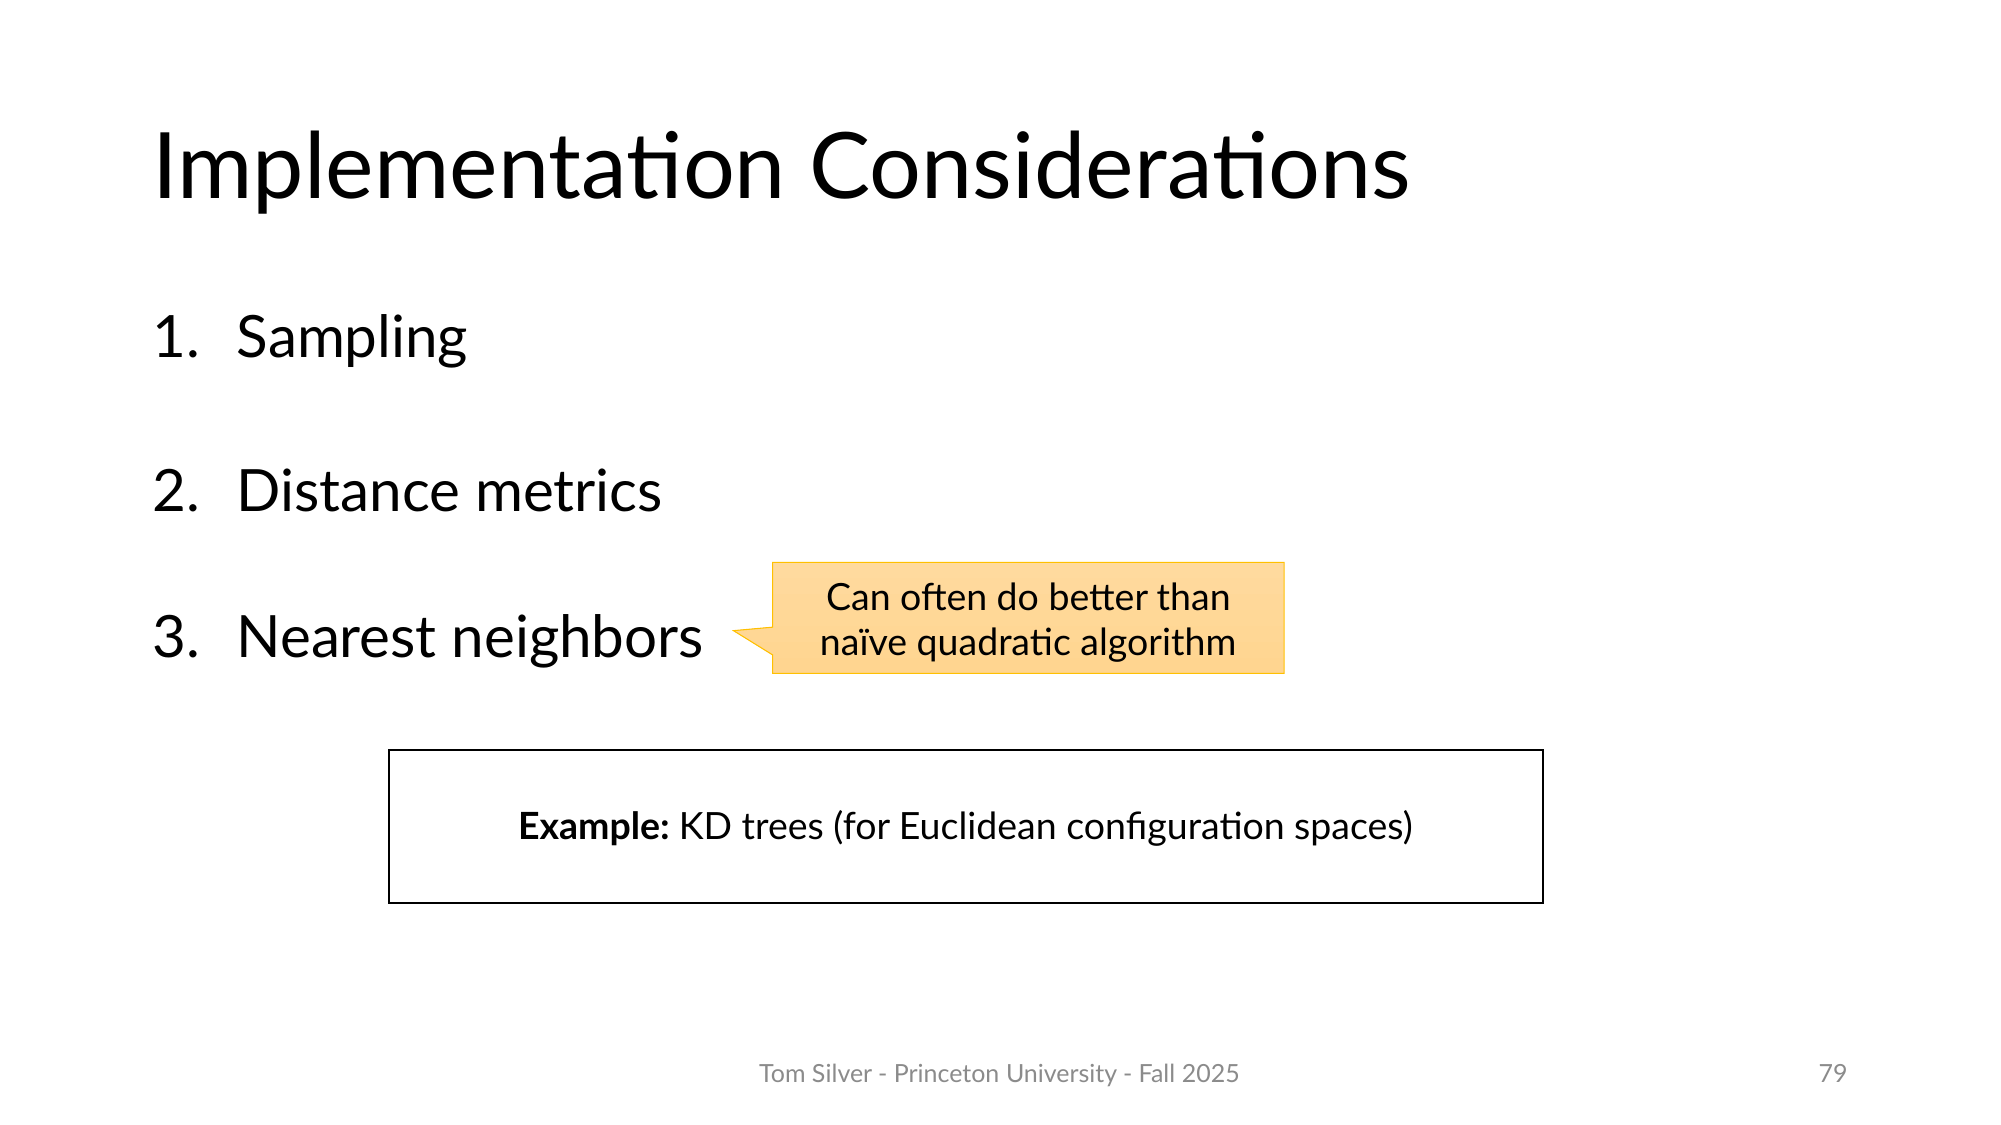

# Implementation Considerations
Sampling
Distance metrics
Nearest neighbors
Can often do better than naïve quadratic algorithm
Example: KD trees (for Euclidean configuration spaces)
Tom Silver - Princeton University - Fall 2025
79